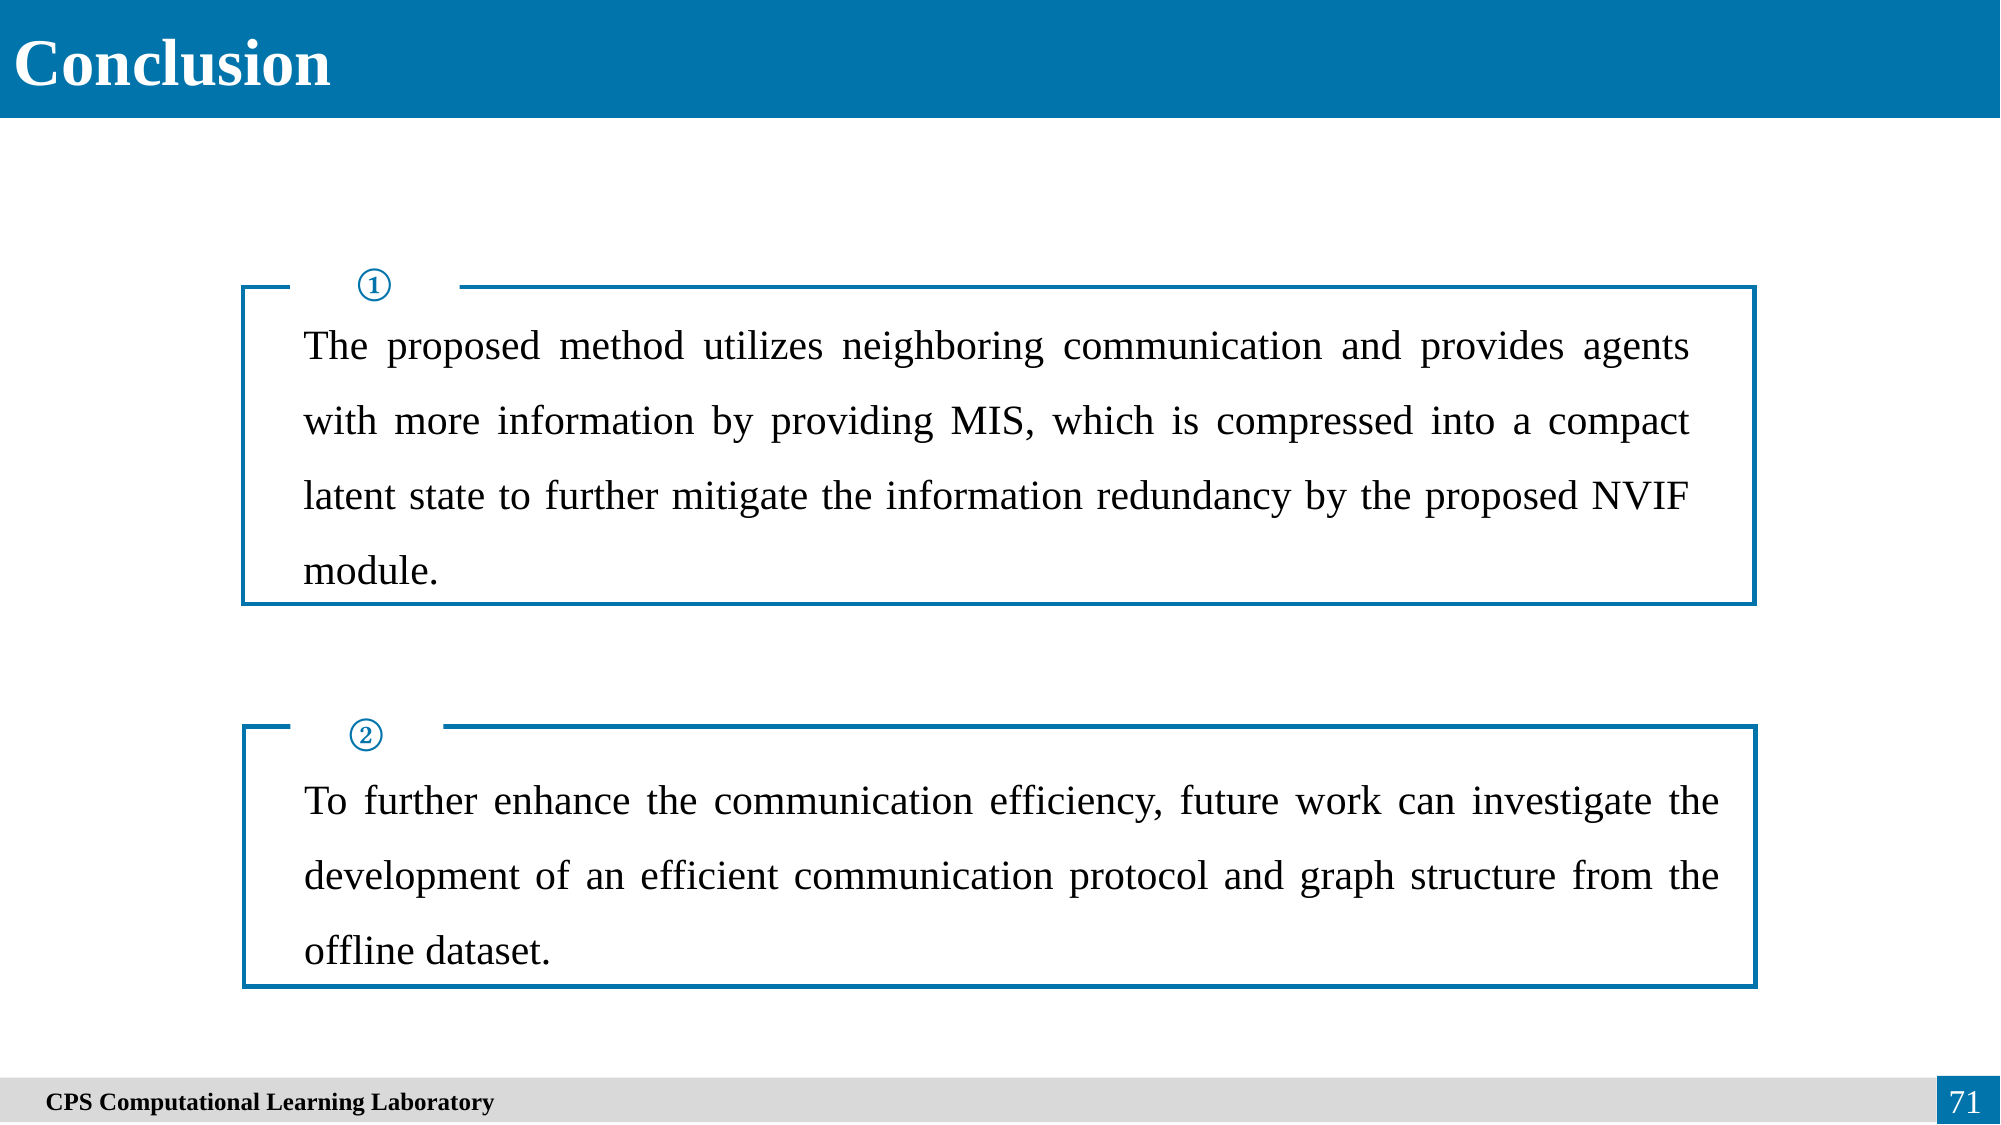

Conclusion
①
The proposed method utilizes neighboring communication and provides agents with more information by providing MIS, which is compressed into a compact latent state to further mitigate the information redundancy by the proposed NVIF module.

②

To further enhance the communication efficiency, future work can investigate the development of an efficient communication protocol and graph structure from the offline dataset.
71
　CPS Computational Learning Laboratory